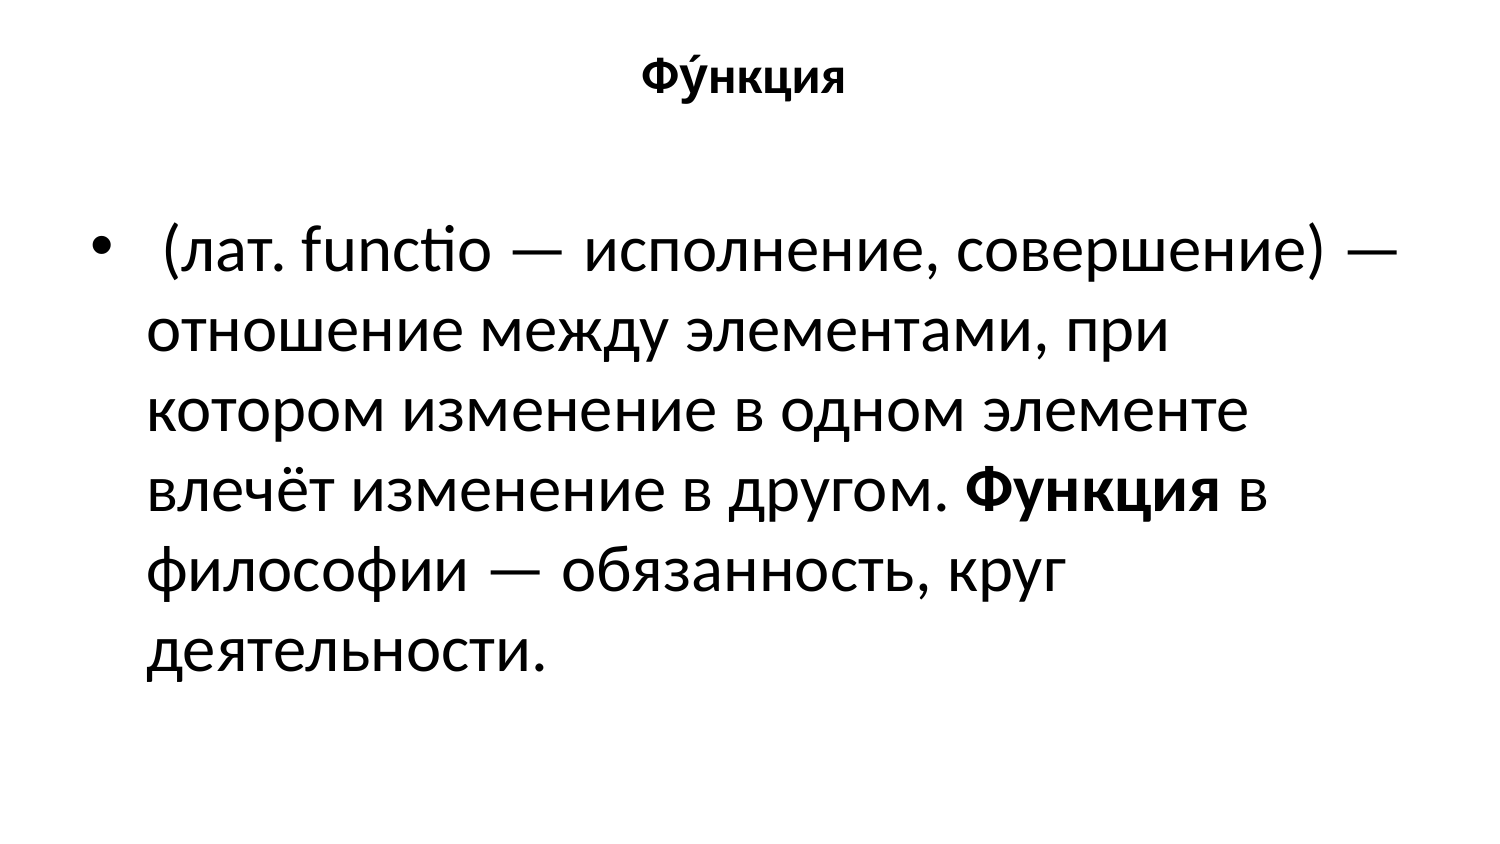

# Фу́нкция
 (лат. functio — исполнение, совершение) — отношение между элементами, при котором изменение в одном элементе влечёт изменение в другом. Функция в философии — обязанность, круг деятельности.